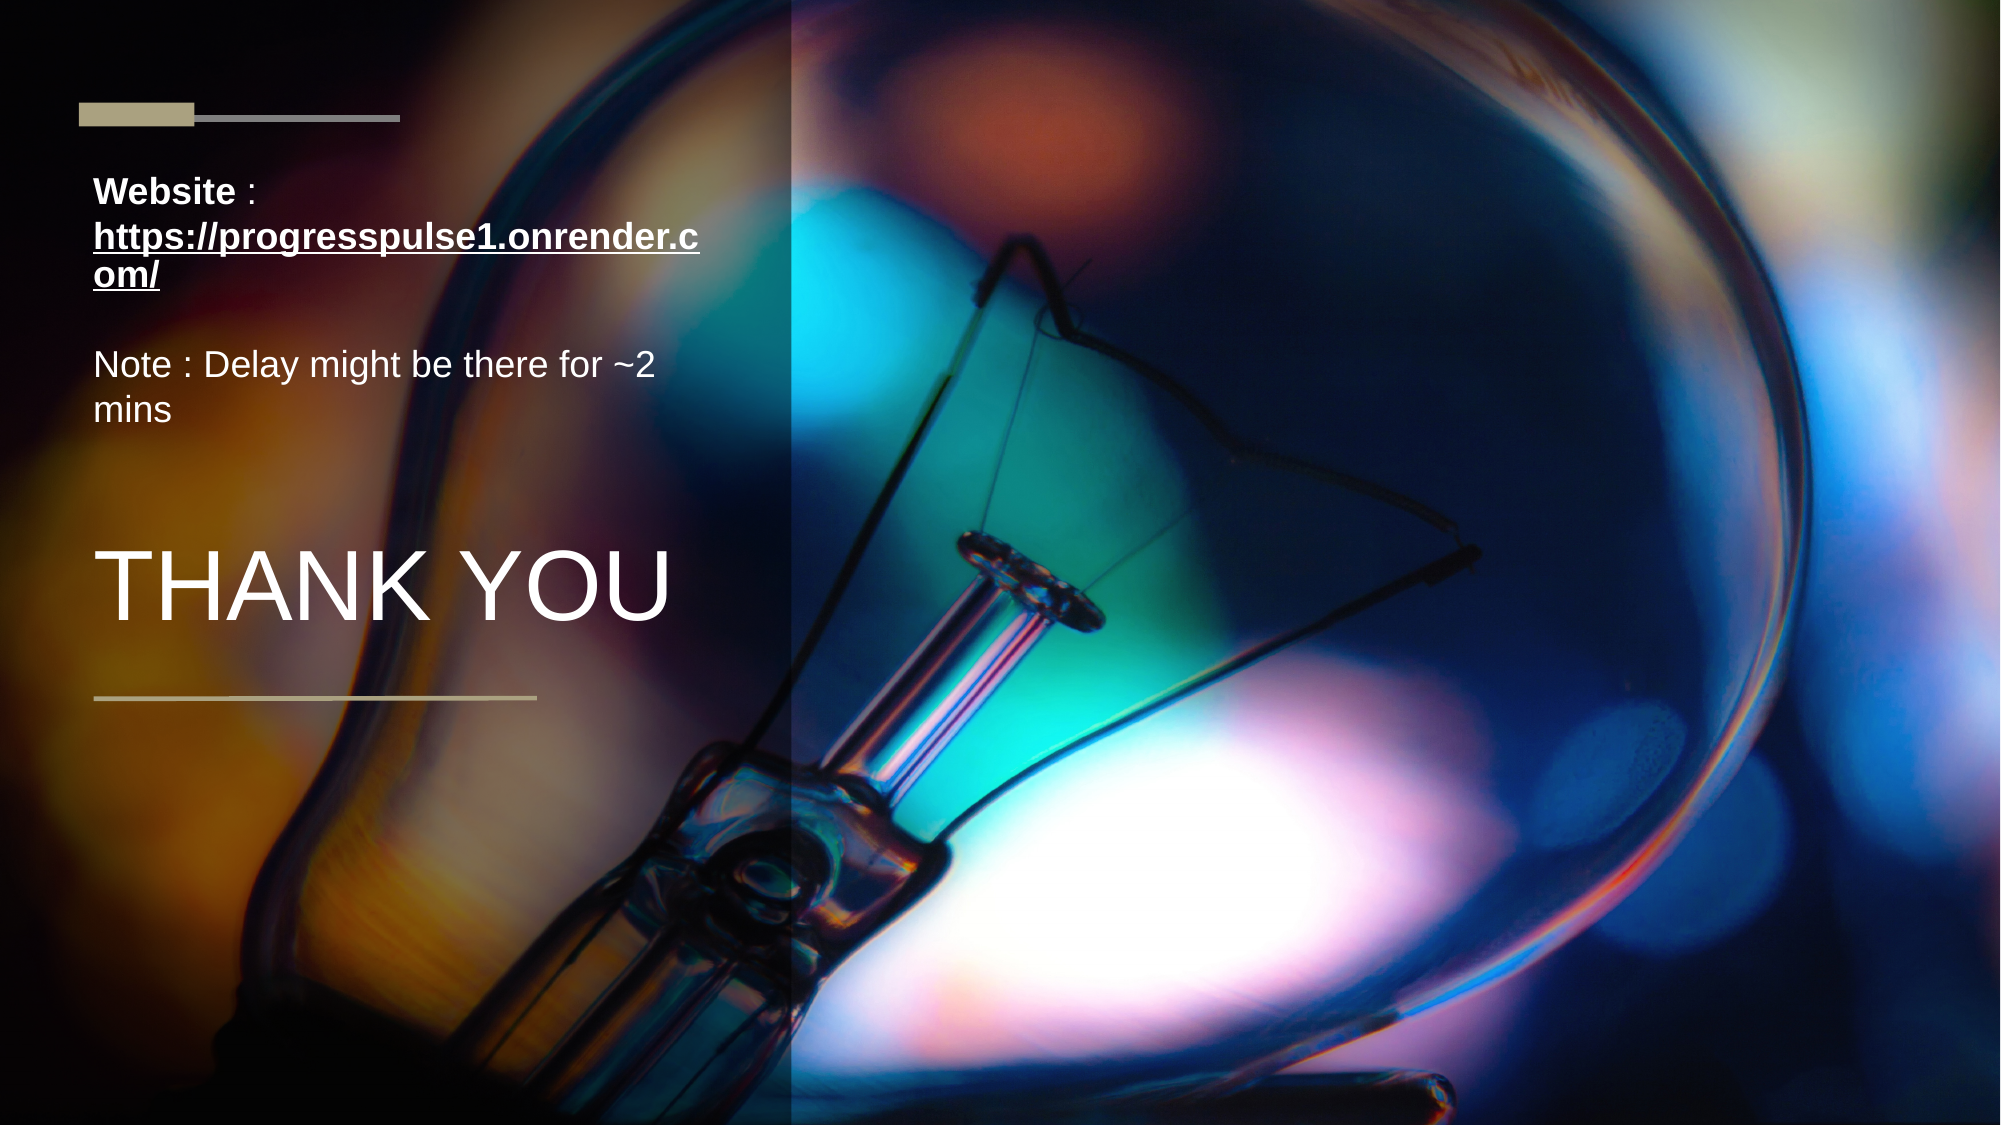

Website :  https://progresspulse1.onrender.com/

Note : Delay might be there for ~2 mins
# THANK YOU